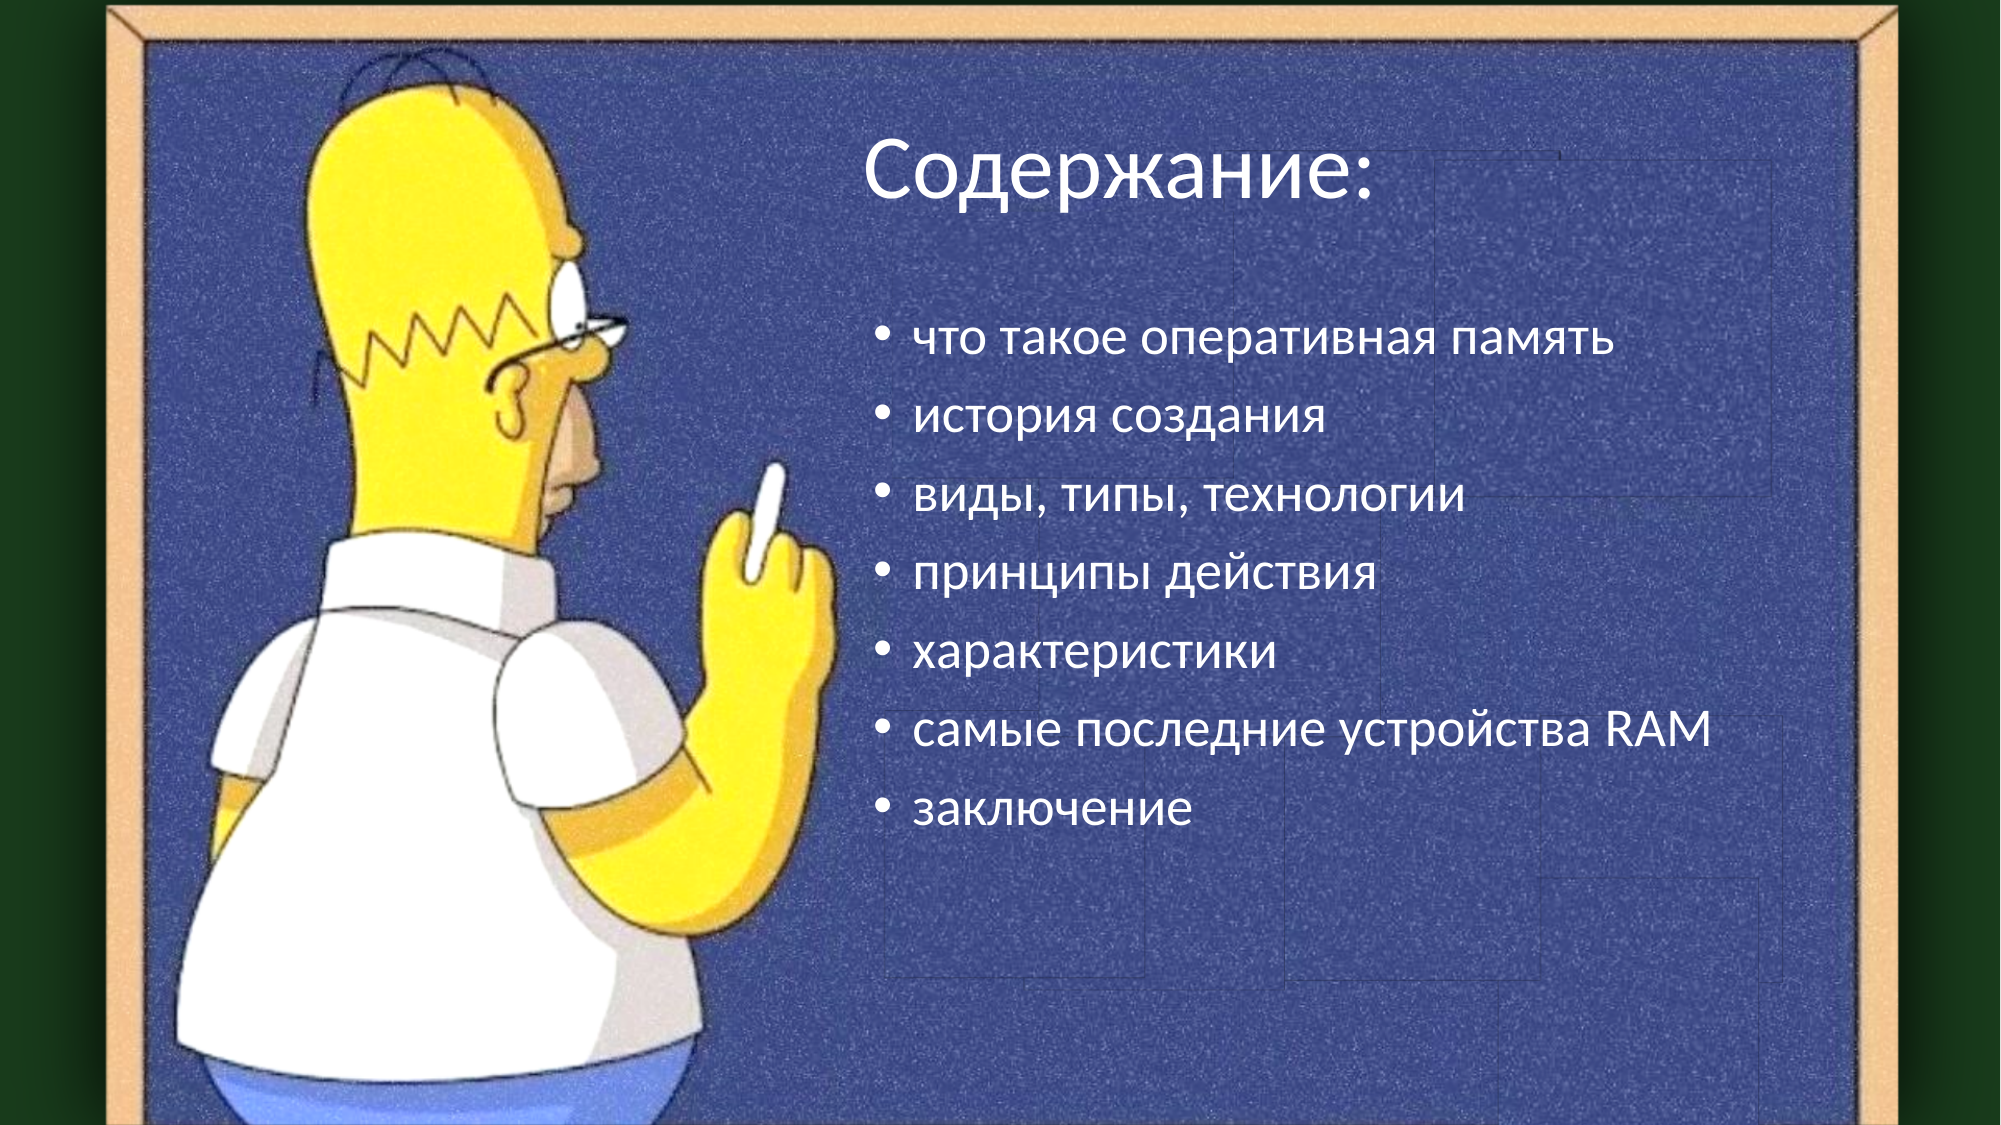

# Содержание:
что такое оперативная память
история создания
виды, типы, технологии
принципы действия
характеристики
самые последние устройства RAM
заключение